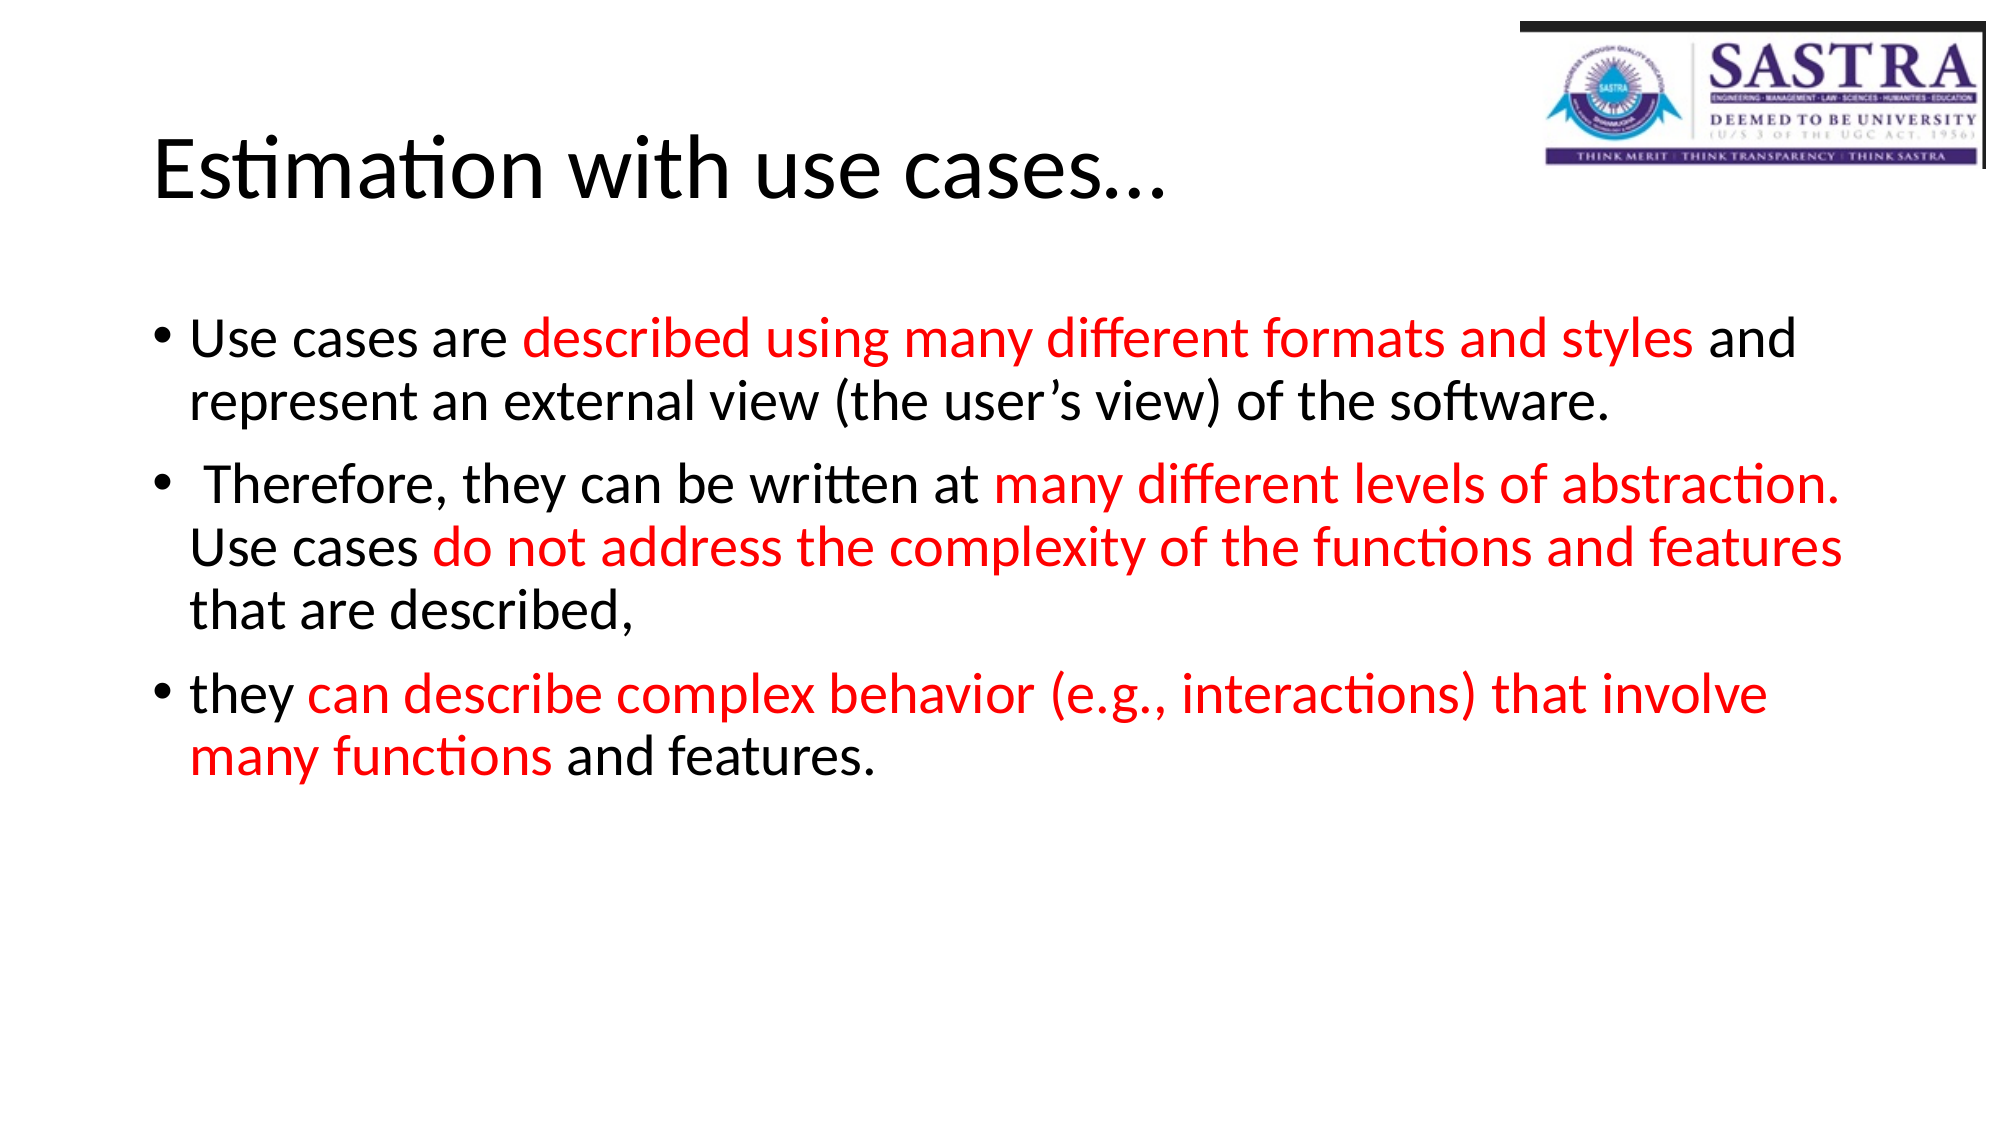

# Estimation with use cases…
Use cases are described using many different formats and styles and represent an external view (the user’s view) of the software.
 Therefore, they can be written at many different levels of abstraction. Use cases do not address the complexity of the functions and features that are described,
they can describe complex behavior (e.g., interactions) that involve many functions and features.